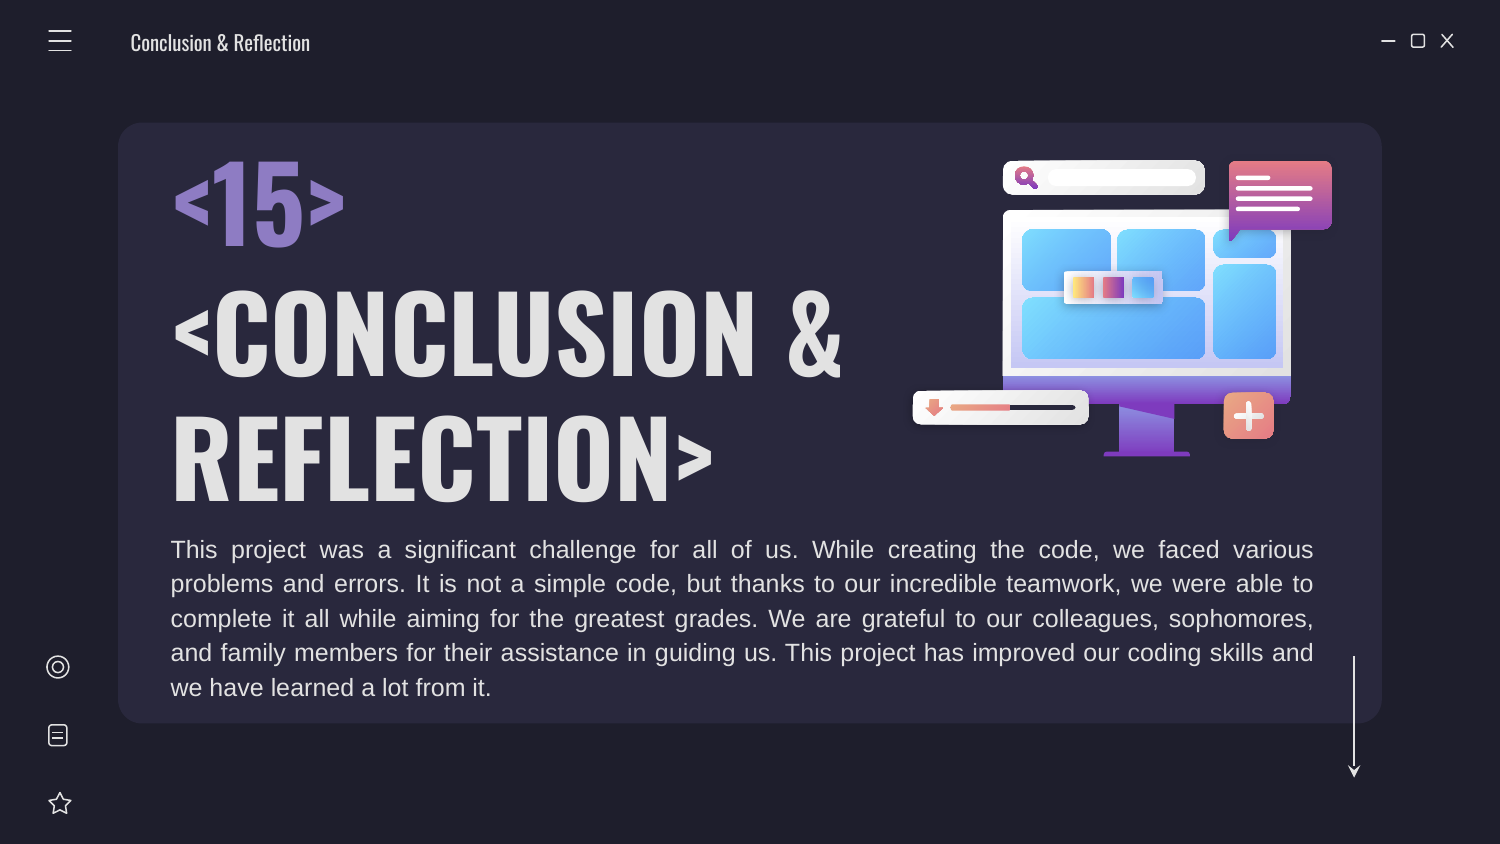

Conclusion & Reflection

<15>

# <CONCLUSION & REFLECTION>
This project was a significant challenge for all of us. While creating the code, we faced various problems and errors. It is not a simple code, but thanks to our incredible teamwork, we were able to complete it all while aiming for the greatest grades. We are grateful to our colleagues, sophomores, and family members for their assistance in guiding us. This project has improved our coding skills and we have learned a lot from it.